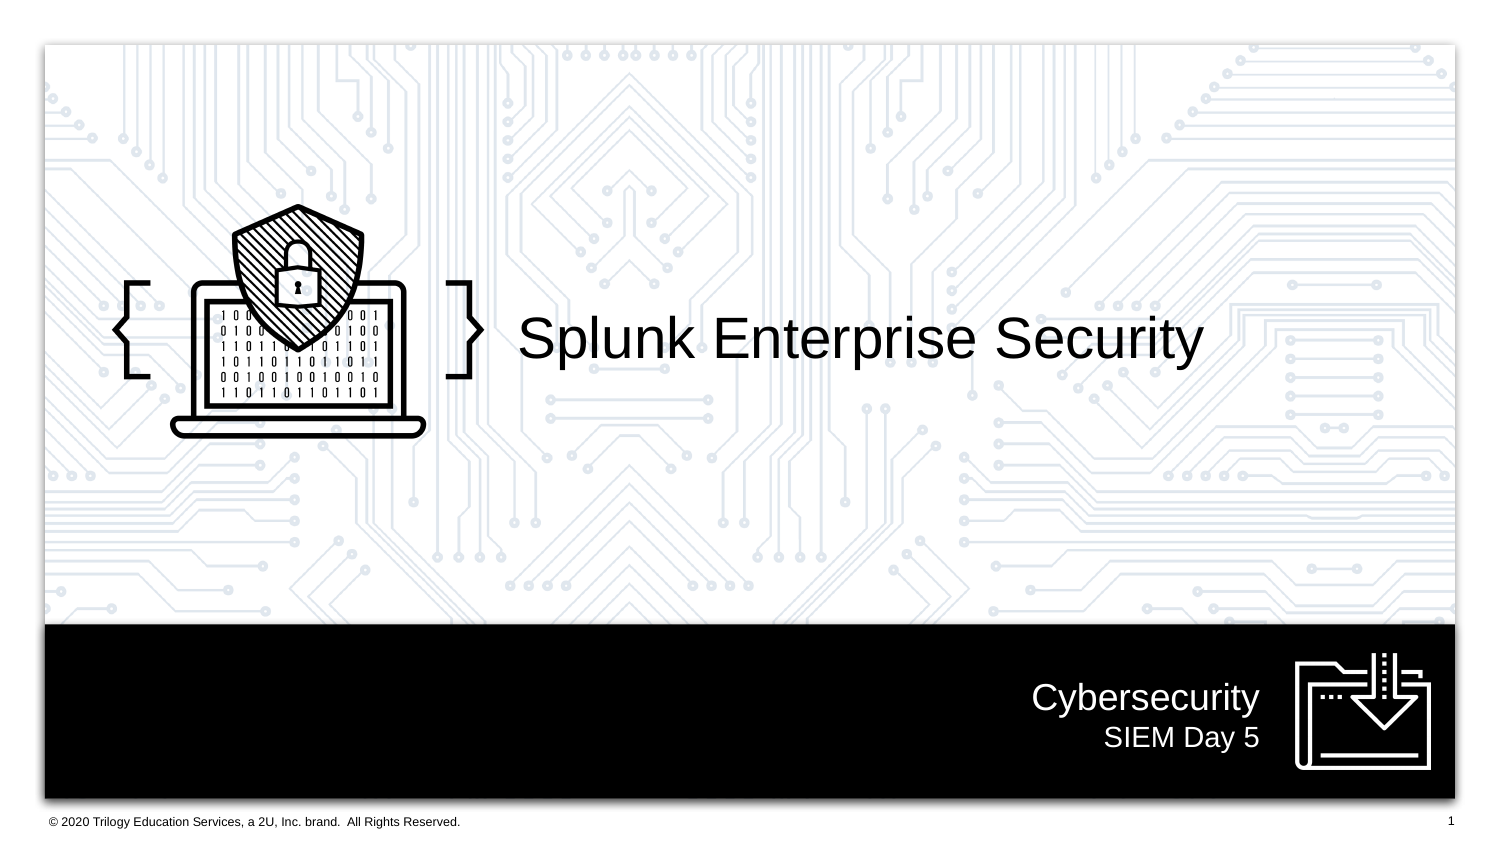

Splunk Enterprise Security

# SIEM Day 5
1